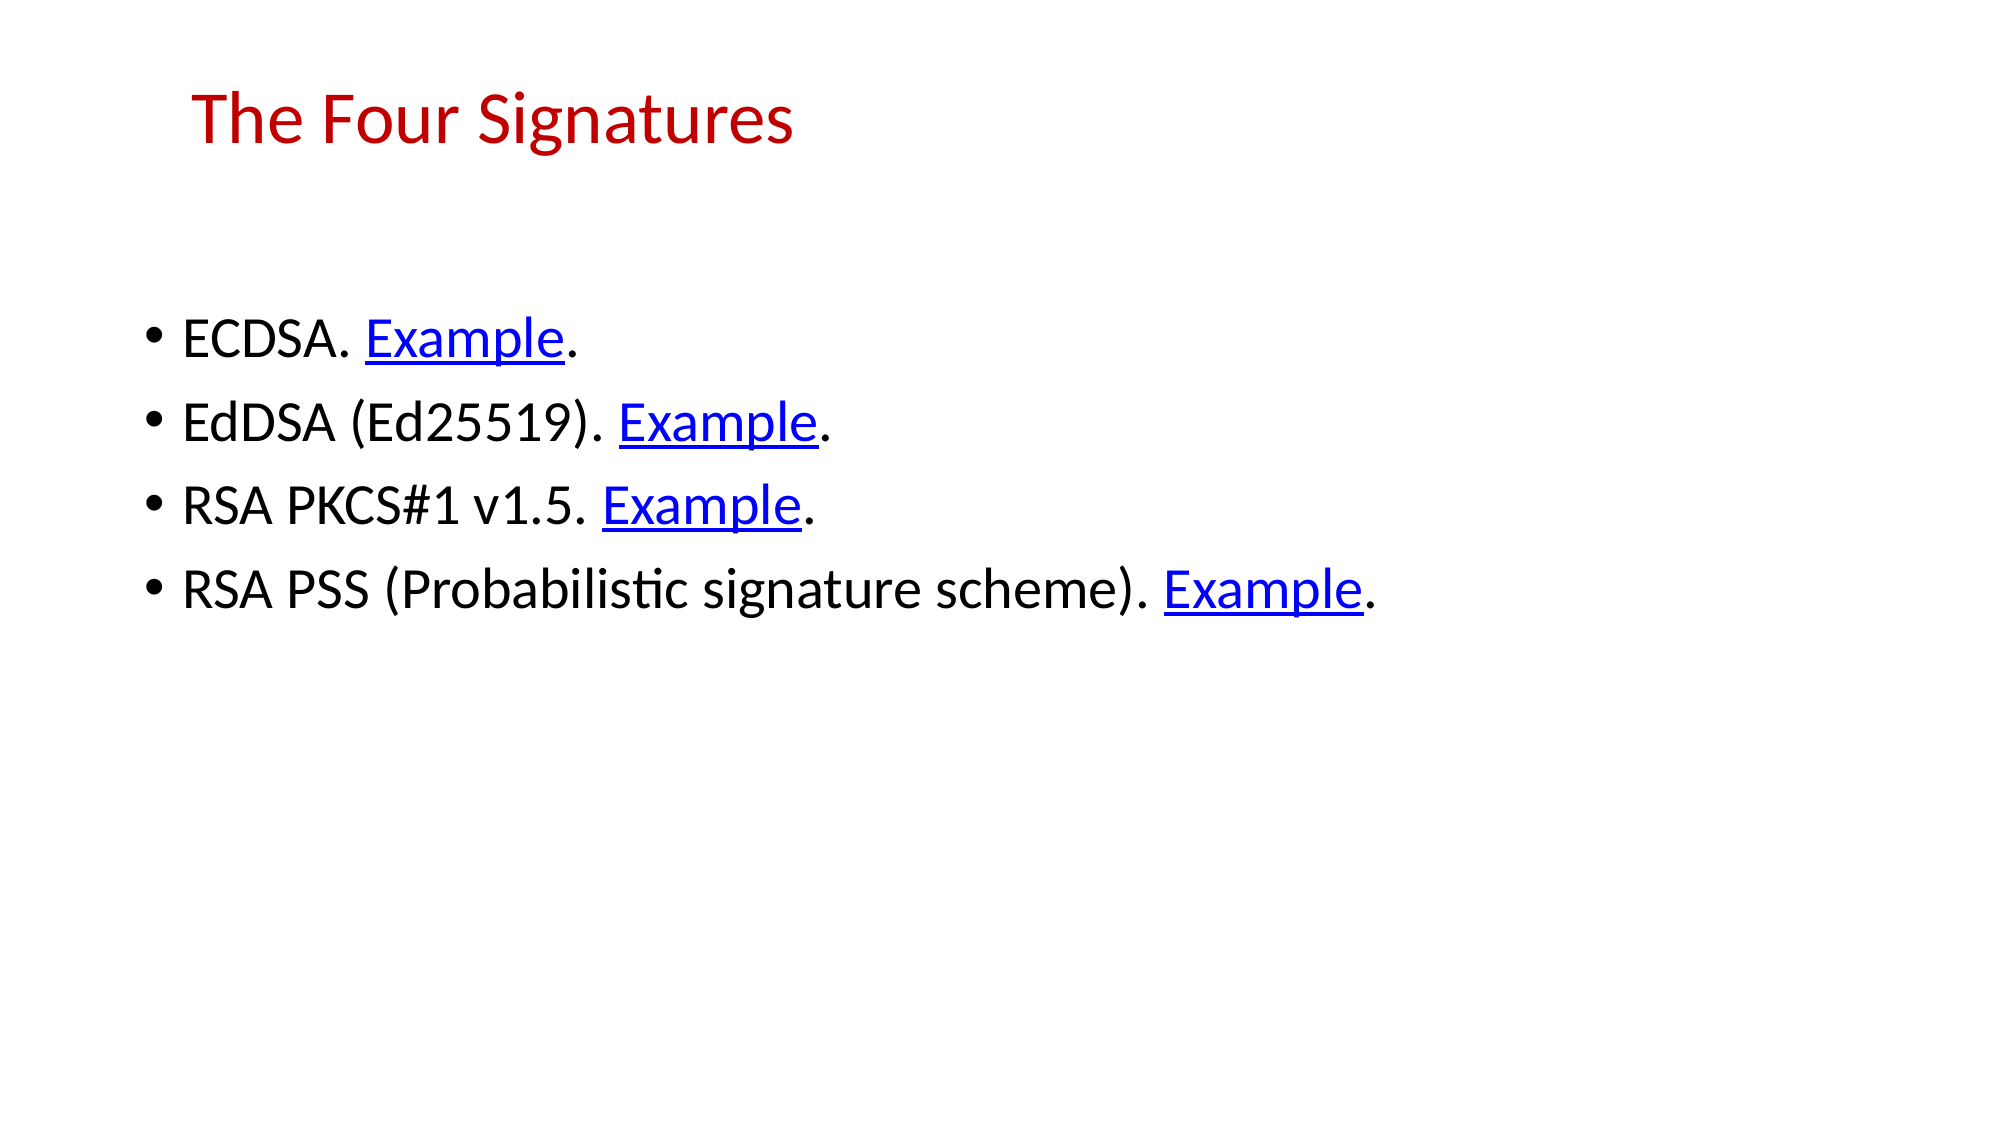

The Four Signatures
ECDSA. Example.
EdDSA (Ed25519). Example.
RSA PKCS#1 v1.5. Example.
RSA PSS (Probabilistic signature scheme). Example.